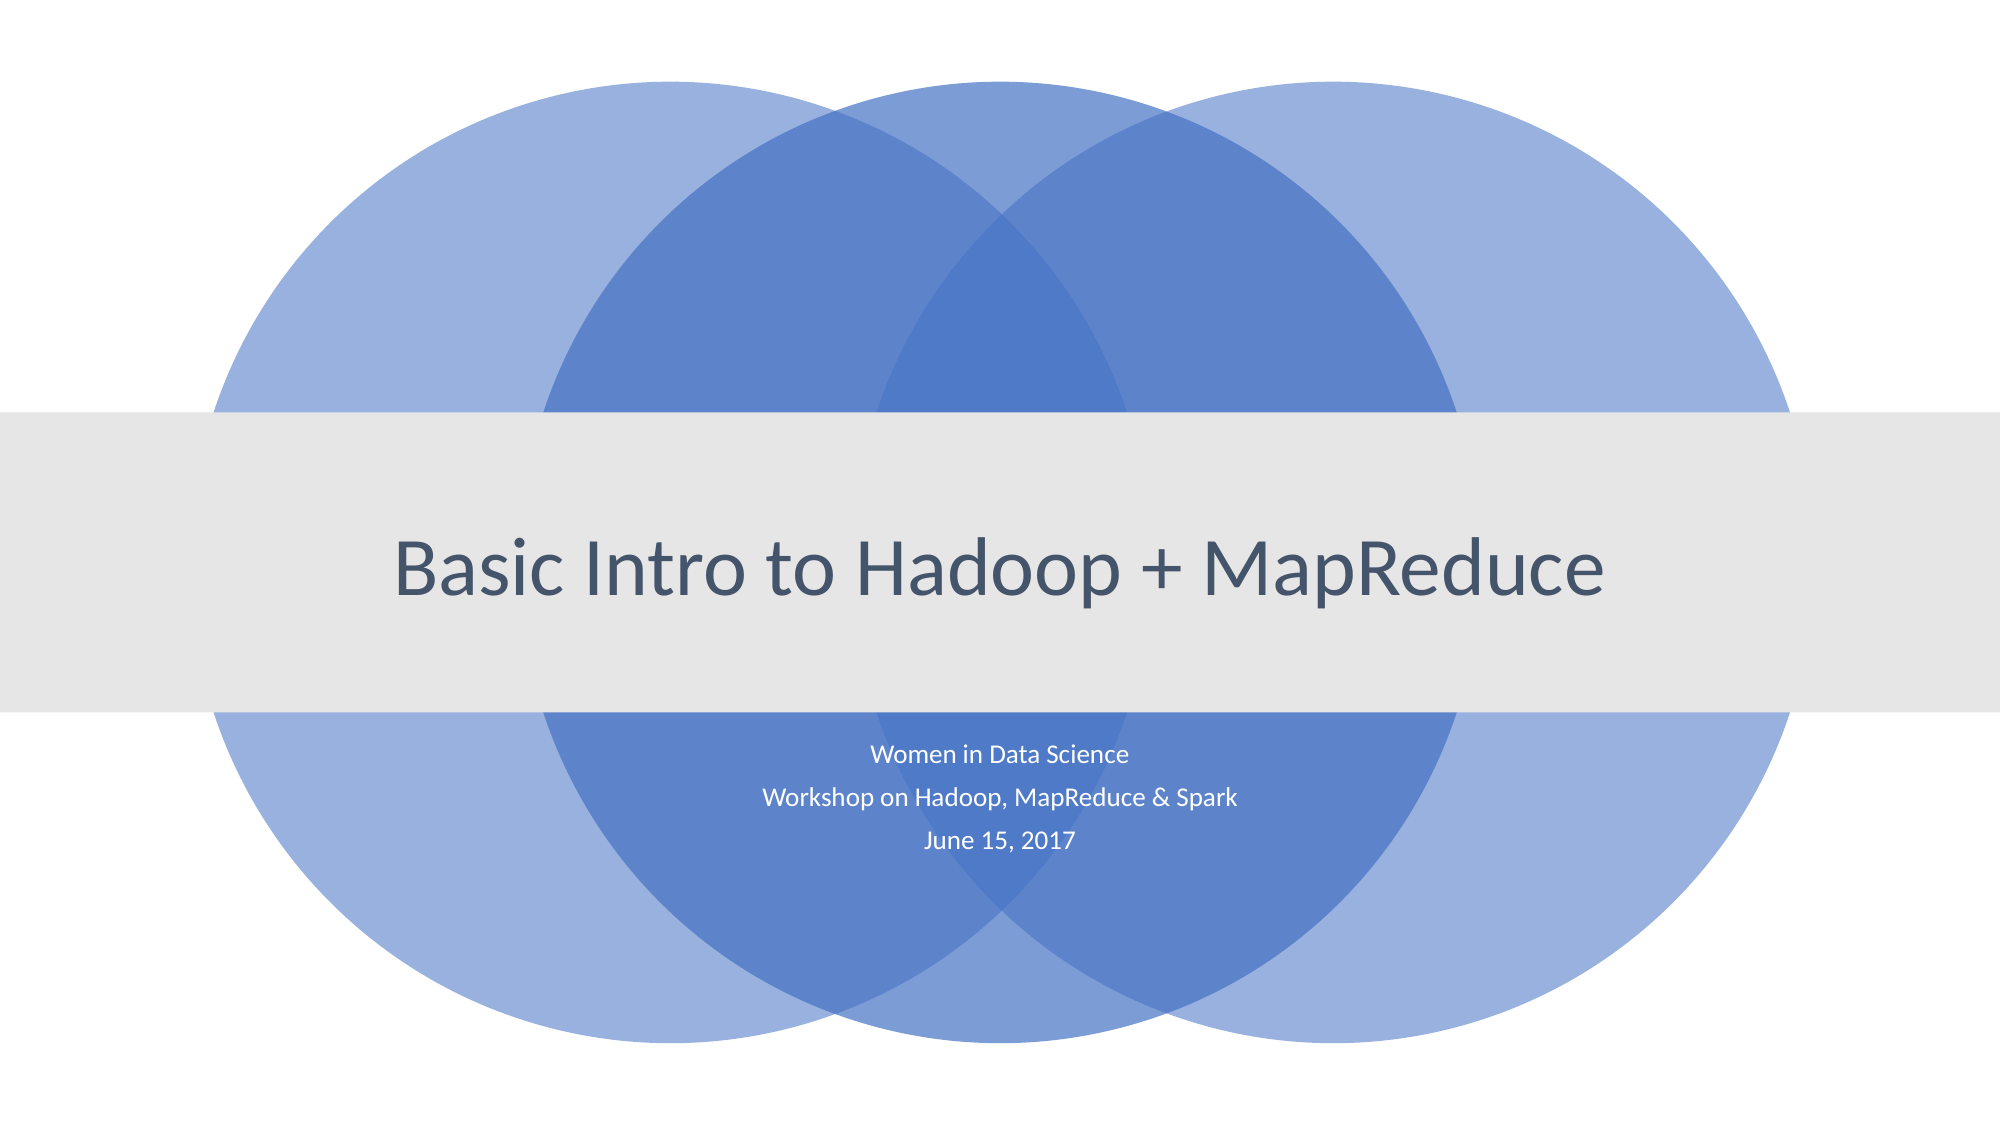

# Basic Intro to Hadoop + MapReduce
Women in Data Science
Workshop on Hadoop, MapReduce & Spark
June 15, 2017